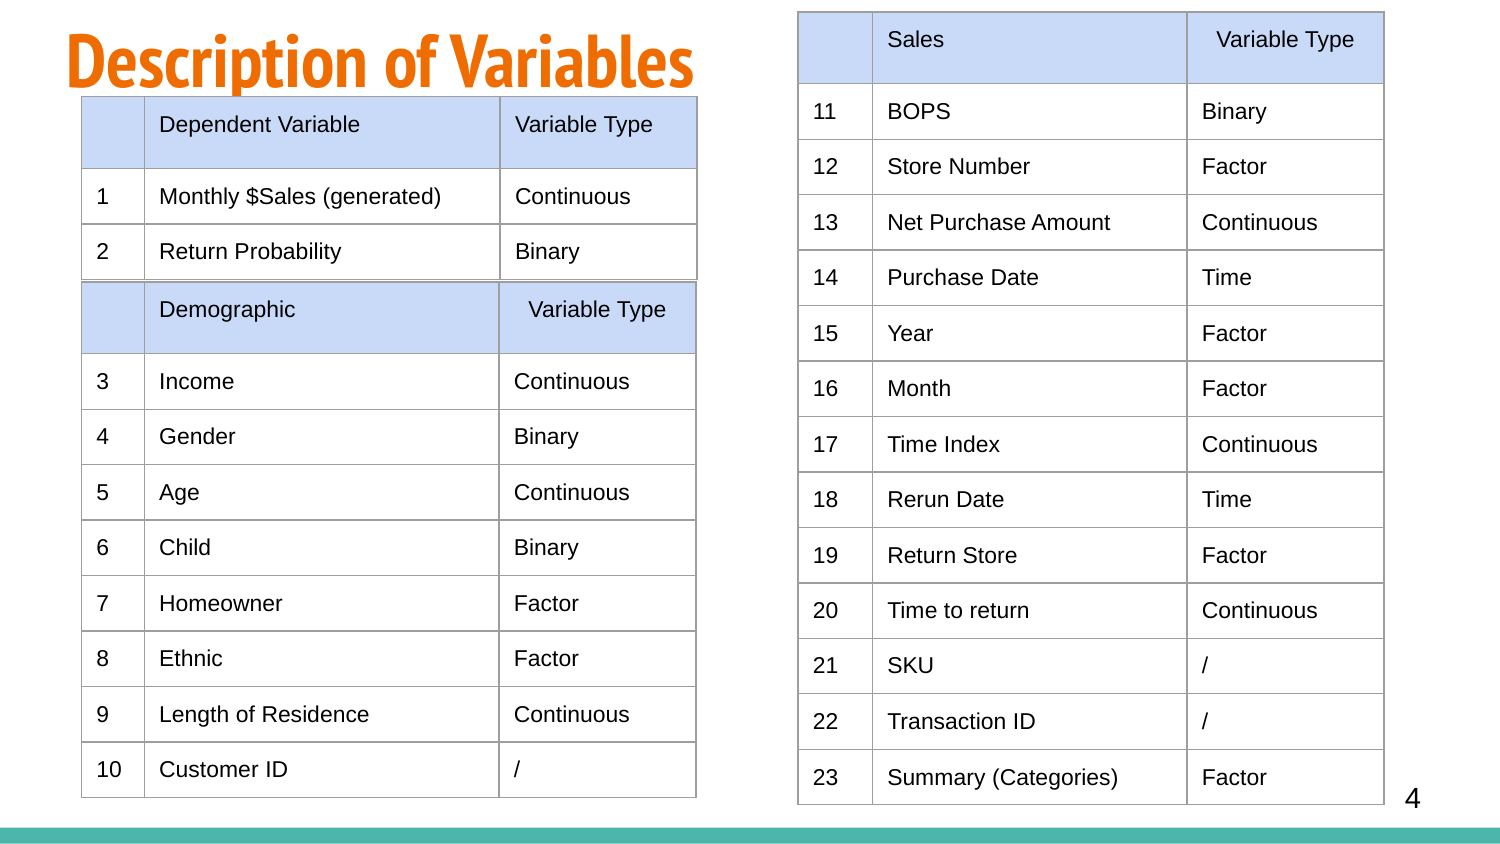

# Description of Variables

|  | Sales | Variable Type |
| --- | --- | --- |
| 11 | BOPS | Binary |
| 12 | Store Number | Factor |
| 13 | Net Purchase Amount | Continuous |
| 14 | Purchase Date | Time |
| 15 | Year | Factor |
| 16 | Month | Factor |
| 17 | Time Index | Continuous |
| 18 | Rerun Date | Time |
| 19 | Return Store | Factor |
| 20 | Time to return | Continuous |
| 21 | SKU | / |
| 22 | Transaction ID | / |
| 23 | Summary (Categories) | Factor |
|  | Dependent Variable | Variable Type |
| --- | --- | --- |
| 1 | Monthly $Sales (generated) | Continuous |
| 2 | Return Probability | Binary |
|  | Demographic | Variable Type |
| --- | --- | --- |
| 3 | Income | Continuous |
| 4 | Gender | Binary |
| 5 | Age | Continuous |
| 6 | Child | Binary |
| 7 | Homeowner | Factor |
| 8 | Ethnic | Factor |
| 9 | Length of Residence | Continuous |
| 10 | Customer ID | / |
4